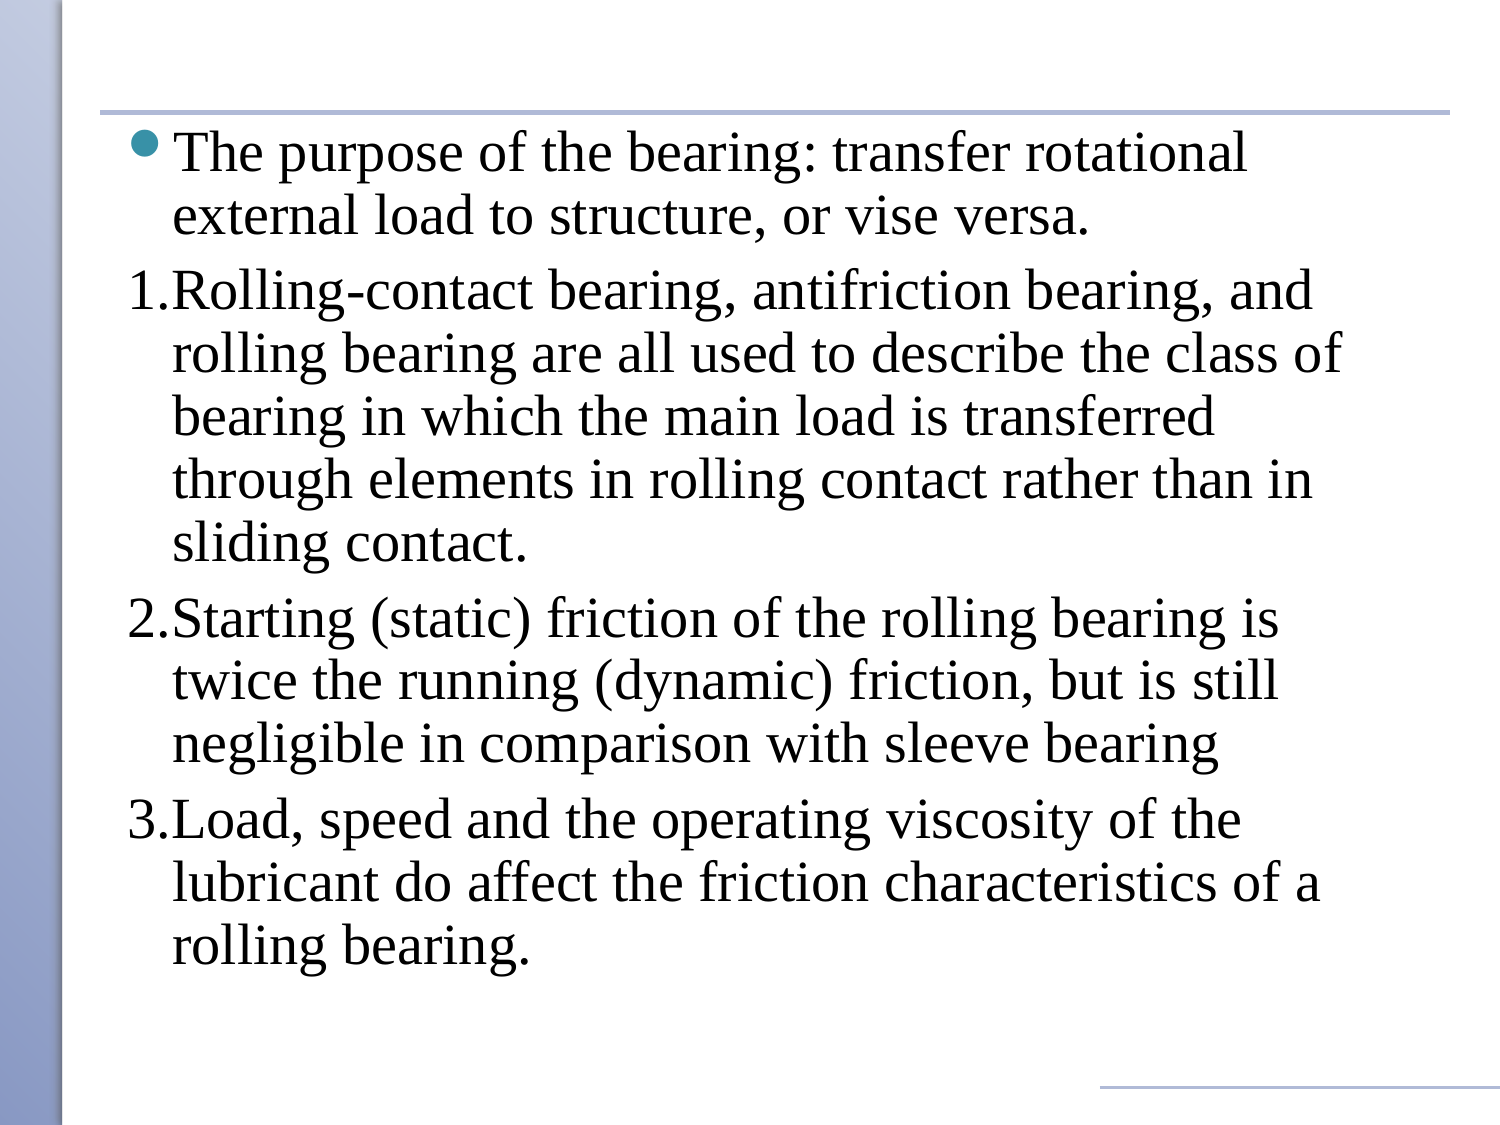

The purpose of the bearing: transfer rotational external load to structure, or vise versa.
1.Rolling-contact bearing, antifriction bearing, and rolling bearing are all used to describe the class of bearing in which the main load is transferred through elements in rolling contact rather than in sliding contact.
2.Starting (static) friction of the rolling bearing is twice the running (dynamic) friction, but is still negligible in comparison with sleeve bearing
3.Load, speed and the operating viscosity of the lubricant do affect the friction characteristics of a rolling bearing.